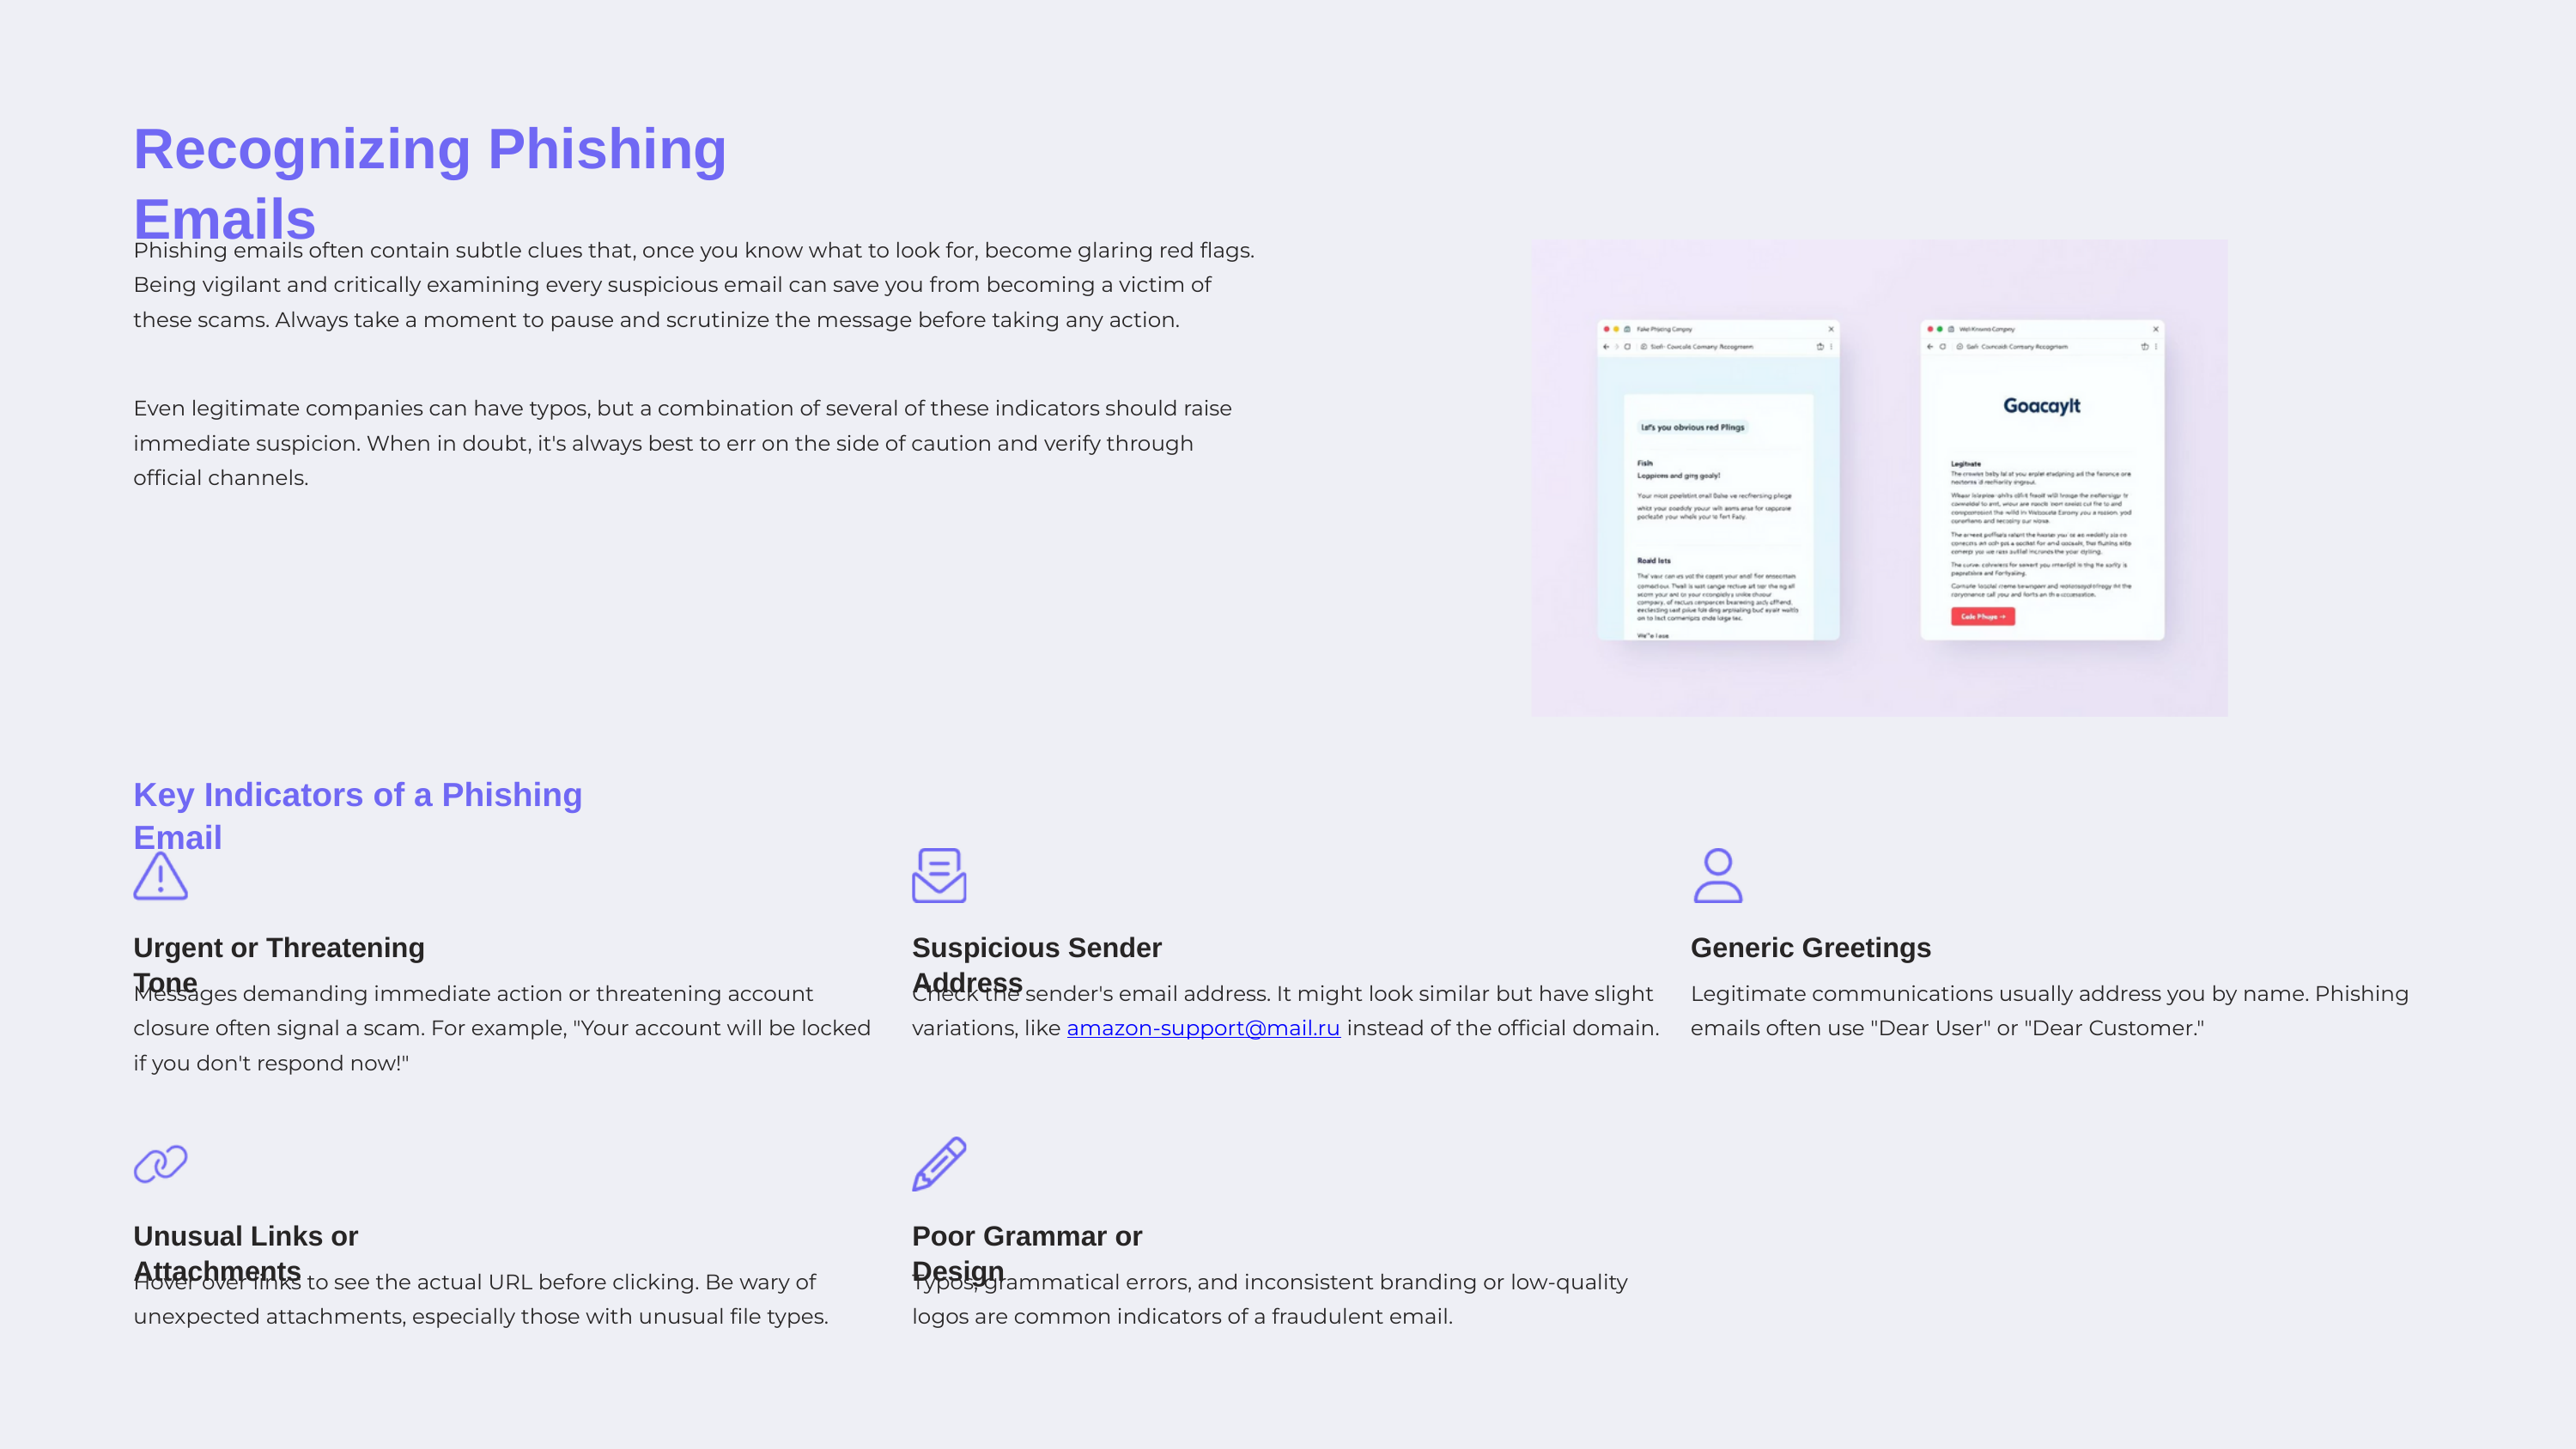

Recognizing Phishing Emails
Phishing emails often contain subtle clues that, once you know what to look for, become glaring red flags. Being vigilant and critically examining every suspicious email can save you from becoming a victim of these scams. Always take a moment to pause and scrutinize the message before taking any action.

Even legitimate companies can have typos, but a combination of several of these indicators should raise immediate suspicion. When in doubt, it's always best to err on the side of caution and verify through official channels.
Key Indicators of a Phishing Email

Urgent or Threatening Tone
Suspicious Sender Address
Generic Greetings
Messages demanding immediate action or threatening account closure often signal a scam. For example, "Your account will be locked if you don't respond now!"
Check the sender's email address. It might look similar but have slight variations, like amazon-support@mail.ru instead of the official domain.
Legitimate communications usually address you by name. Phishing emails often use "Dear User" or "Dear Customer."

Unusual Links or Attachments
Poor Grammar or Design
Hover over links to see the actual URL before clicking. Be wary of unexpected attachments, especially those with unusual file types.
Typos, grammatical errors, and inconsistent branding or low-quality logos are common indicators of a fraudulent email.